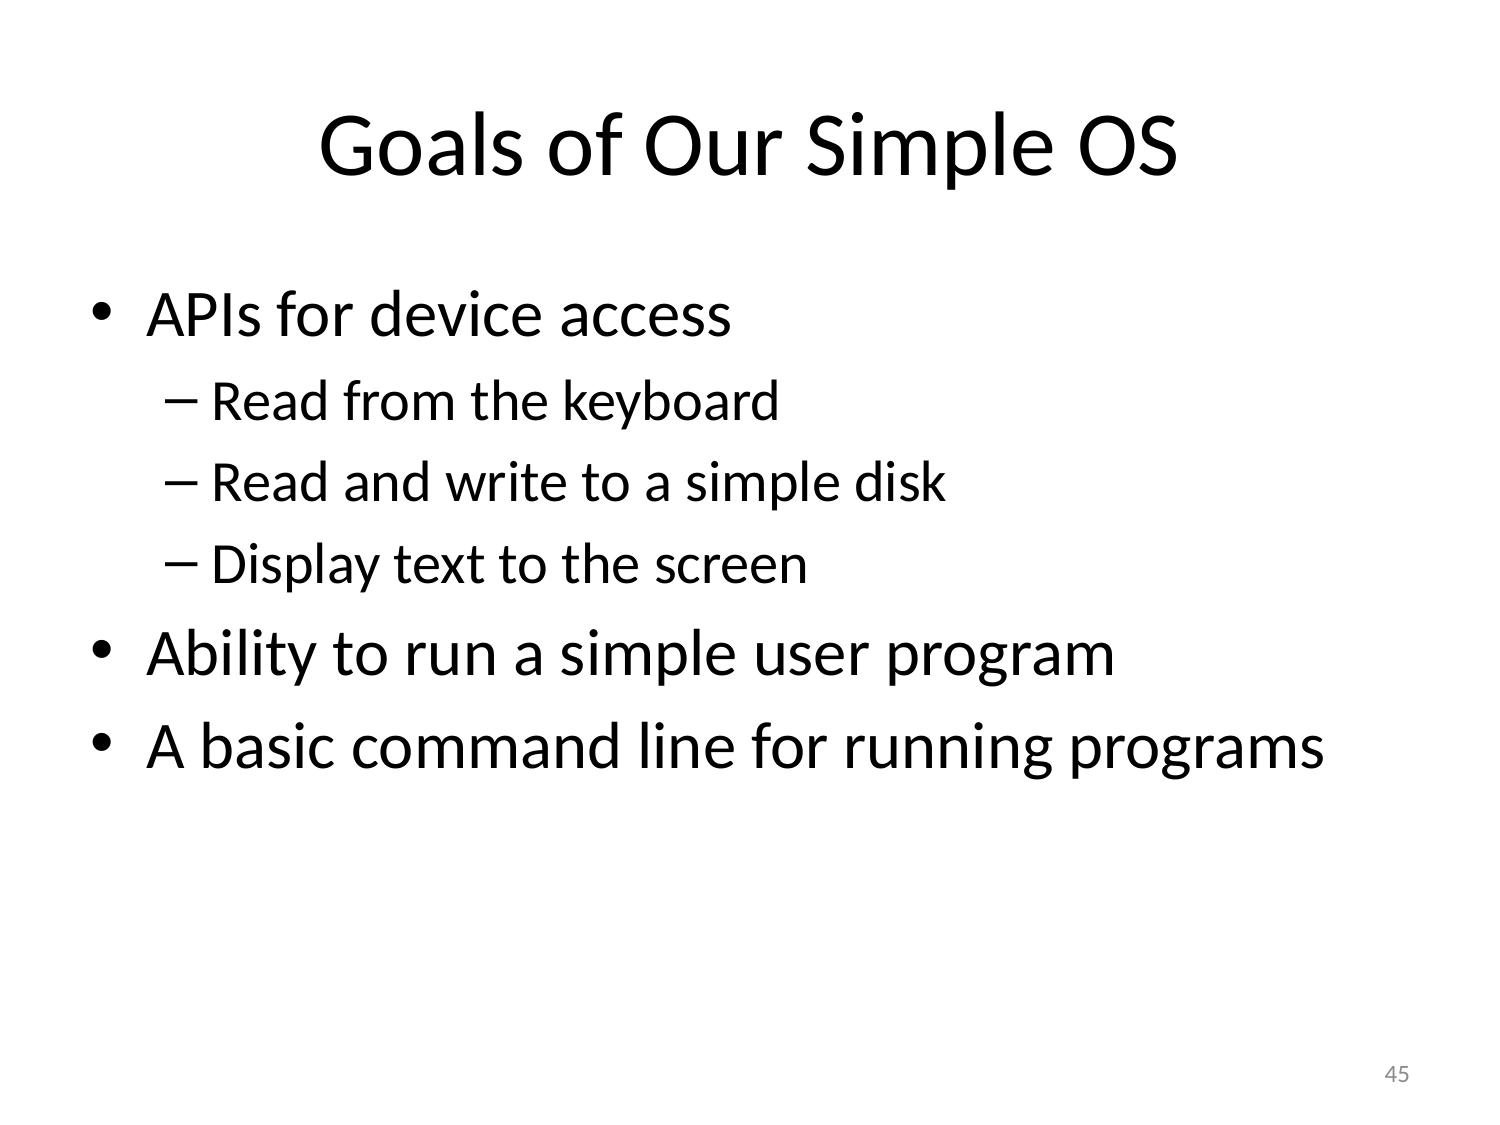

# Goals of Our Simple OS
APIs for device access
Read from the keyboard
Read and write to a simple disk
Display text to the screen
Ability to run a simple user program
A basic command line for running programs
45